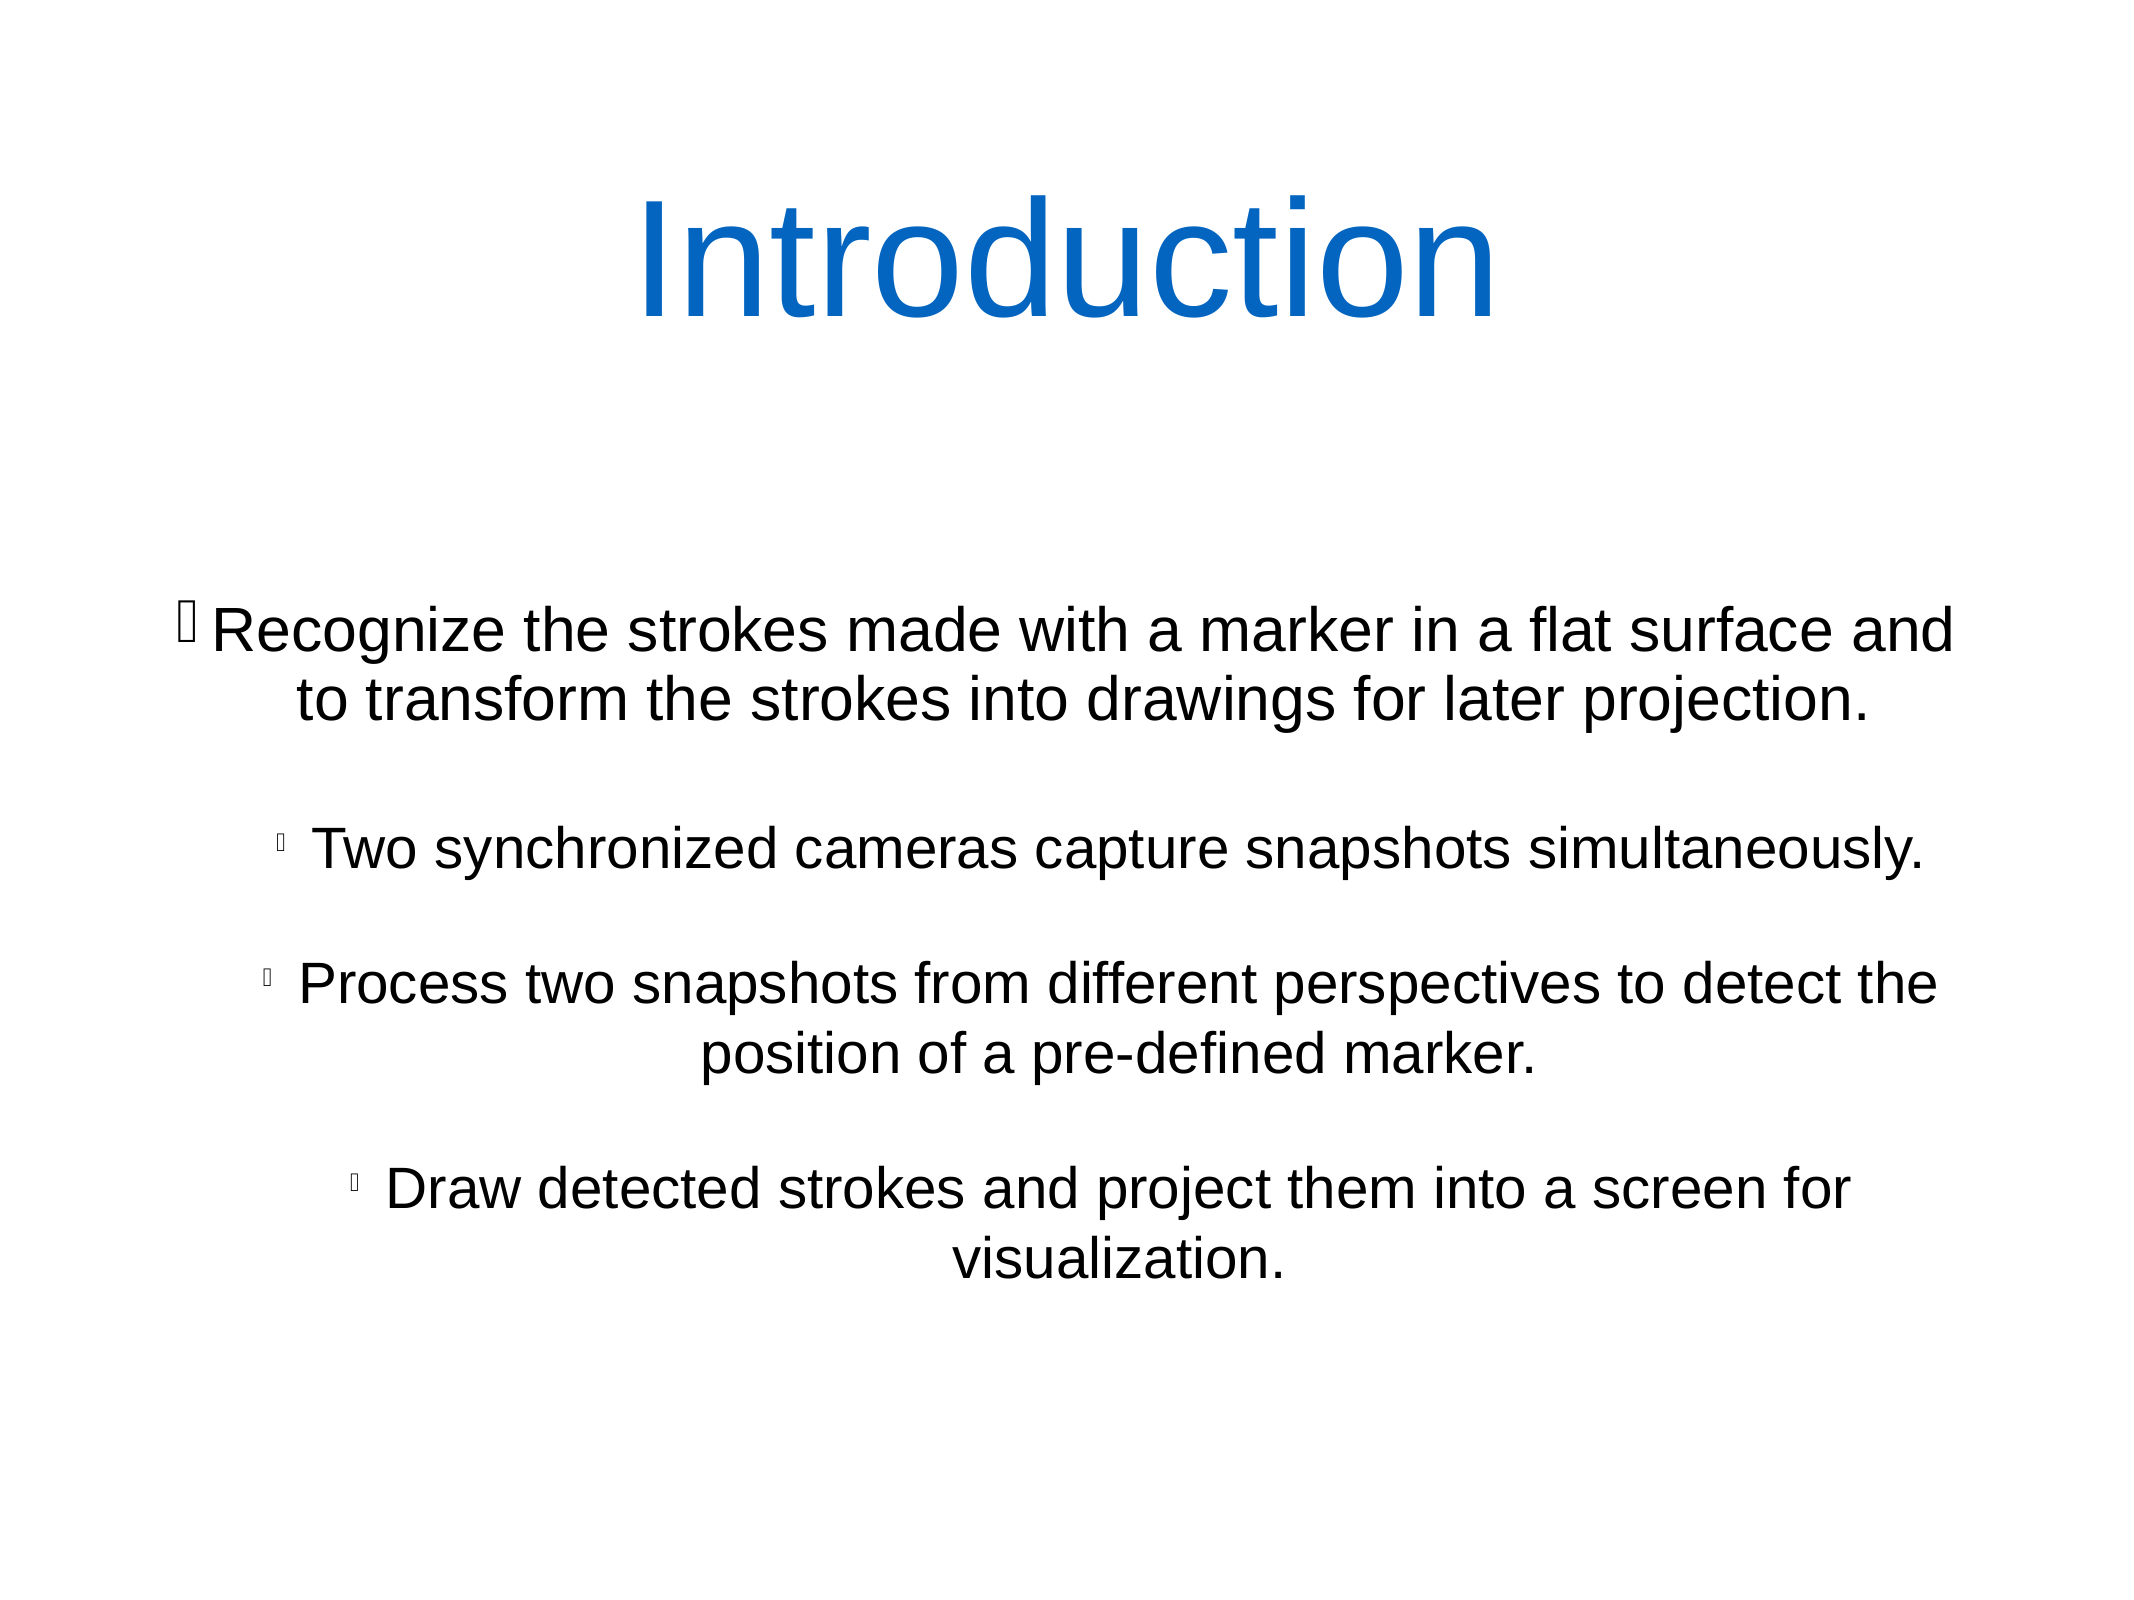

Introduction
Recognize the strokes made with a marker in a flat surface and to transform the strokes into drawings for later projection.

Two synchronized cameras capture snapshots simultaneously.

Process two snapshots from different perspectives to detect the position of a pre-defined marker.

Draw detected strokes and project them into a screen for visualization.